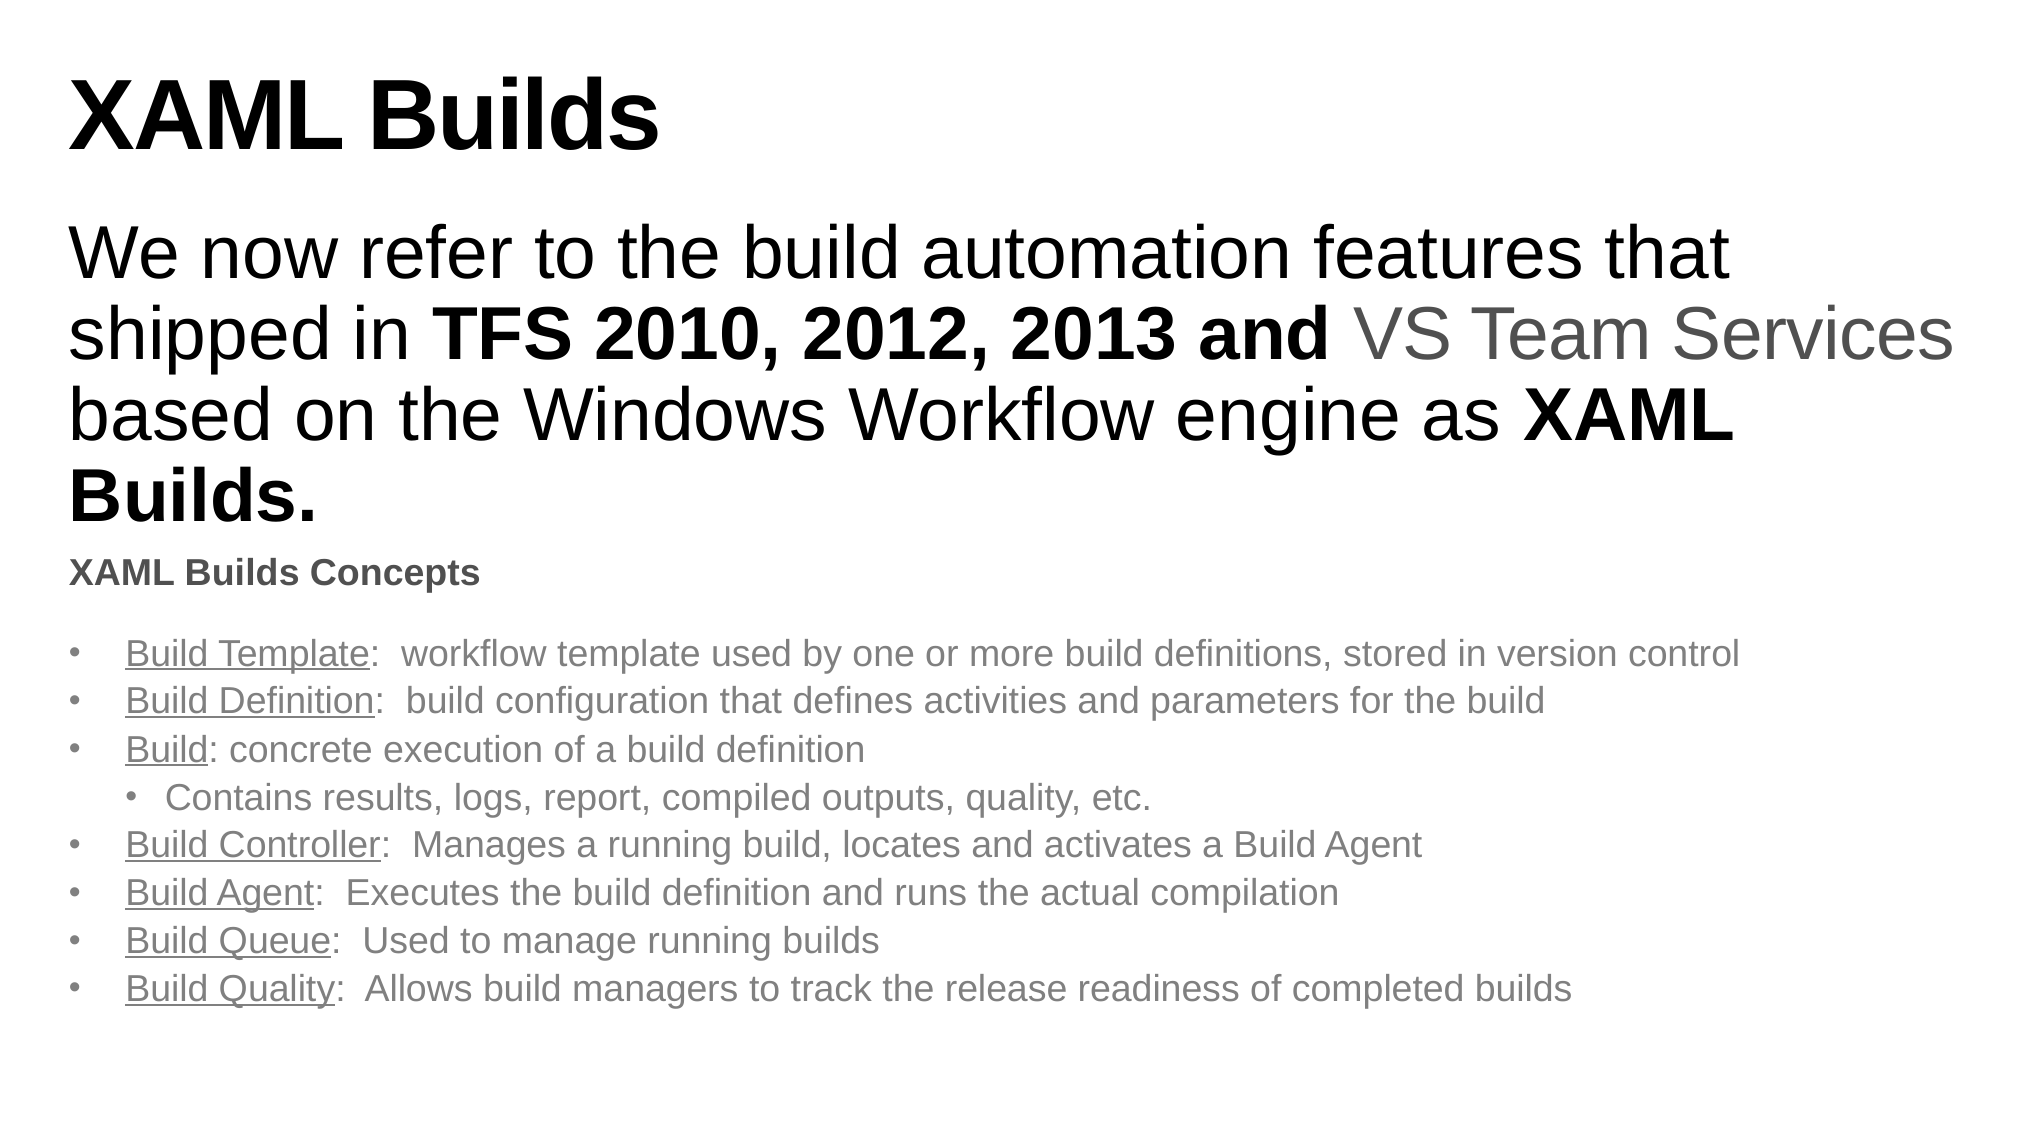

# XAML Builds
We now refer to the build automation features that shipped in TFS 2010, 2012, 2013 and VS Team Services based on the Windows Workflow engine as XAML Builds.
XAML Builds Concepts
Build Template:  workflow template used by one or more build definitions, stored in version control
Build Definition:  build configuration that defines activities and parameters for the build
Build: concrete execution of a build definition
Contains results, logs, report, compiled outputs, quality, etc.
Build Controller:  Manages a running build, locates and activates a Build Agent
Build Agent:  Executes the build definition and runs the actual compilation
Build Queue:  Used to manage running builds
Build Quality:  Allows build managers to track the release readiness of completed builds